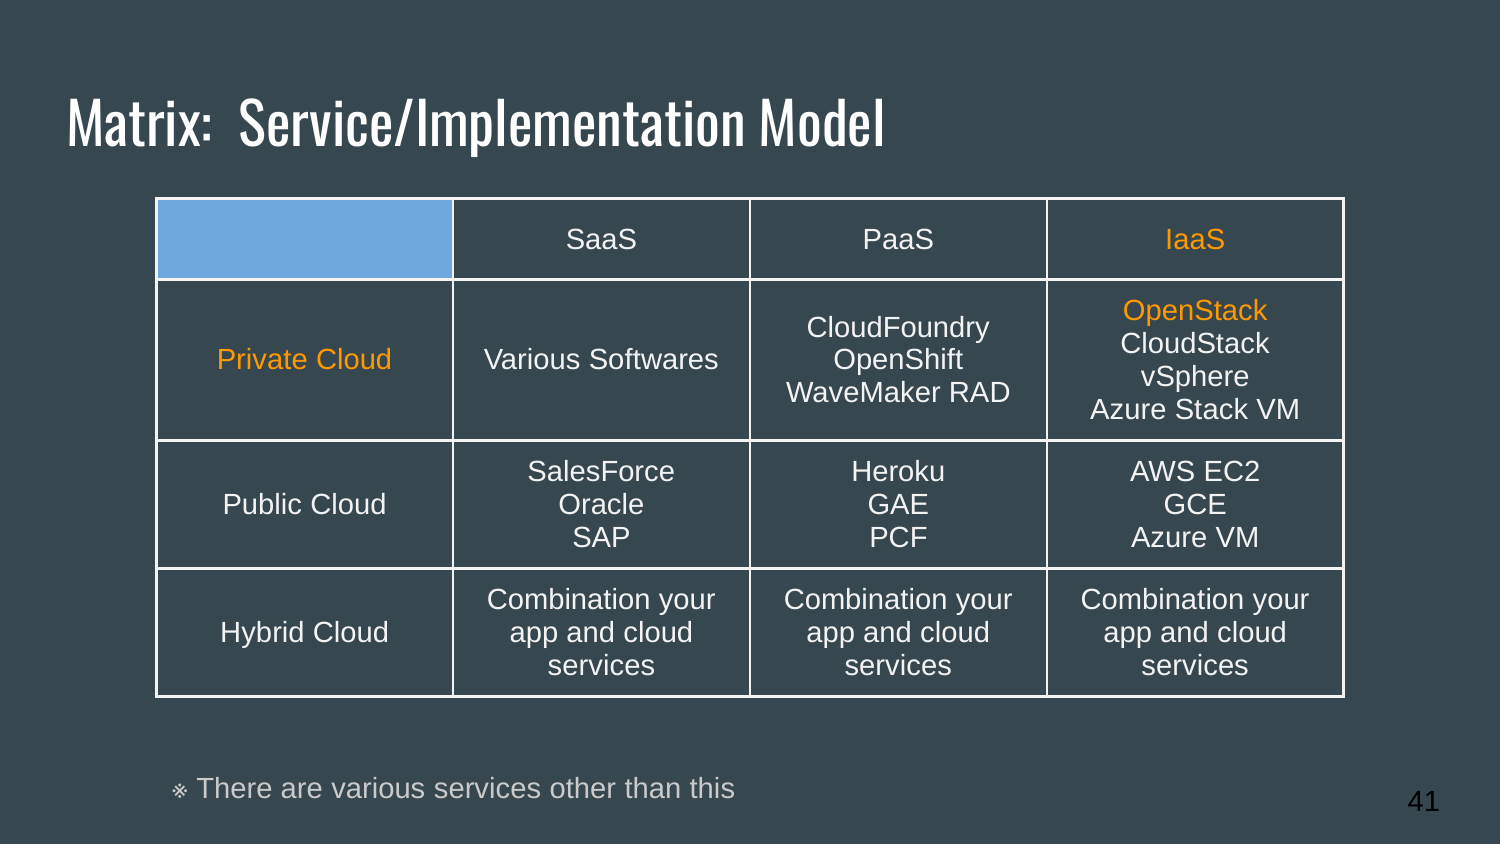

# Matrix:  Service/Implementation Model
|  | SaaS | PaaS | IaaS |
| --- | --- | --- | --- |
| Private Cloud | Various Softwares | CloudFoundry OpenShift WaveMaker RAD | OpenStack CloudStack vSphere Azure Stack VM |
| Public Cloud | SalesForce Oracle SAP | Heroku GAE PCF | AWS EC2 GCE Azure VM |
| Hybrid Cloud | Combination your app and cloud services | Combination your app and cloud services | Combination your app and cloud services |
※ There are various services other than this
41